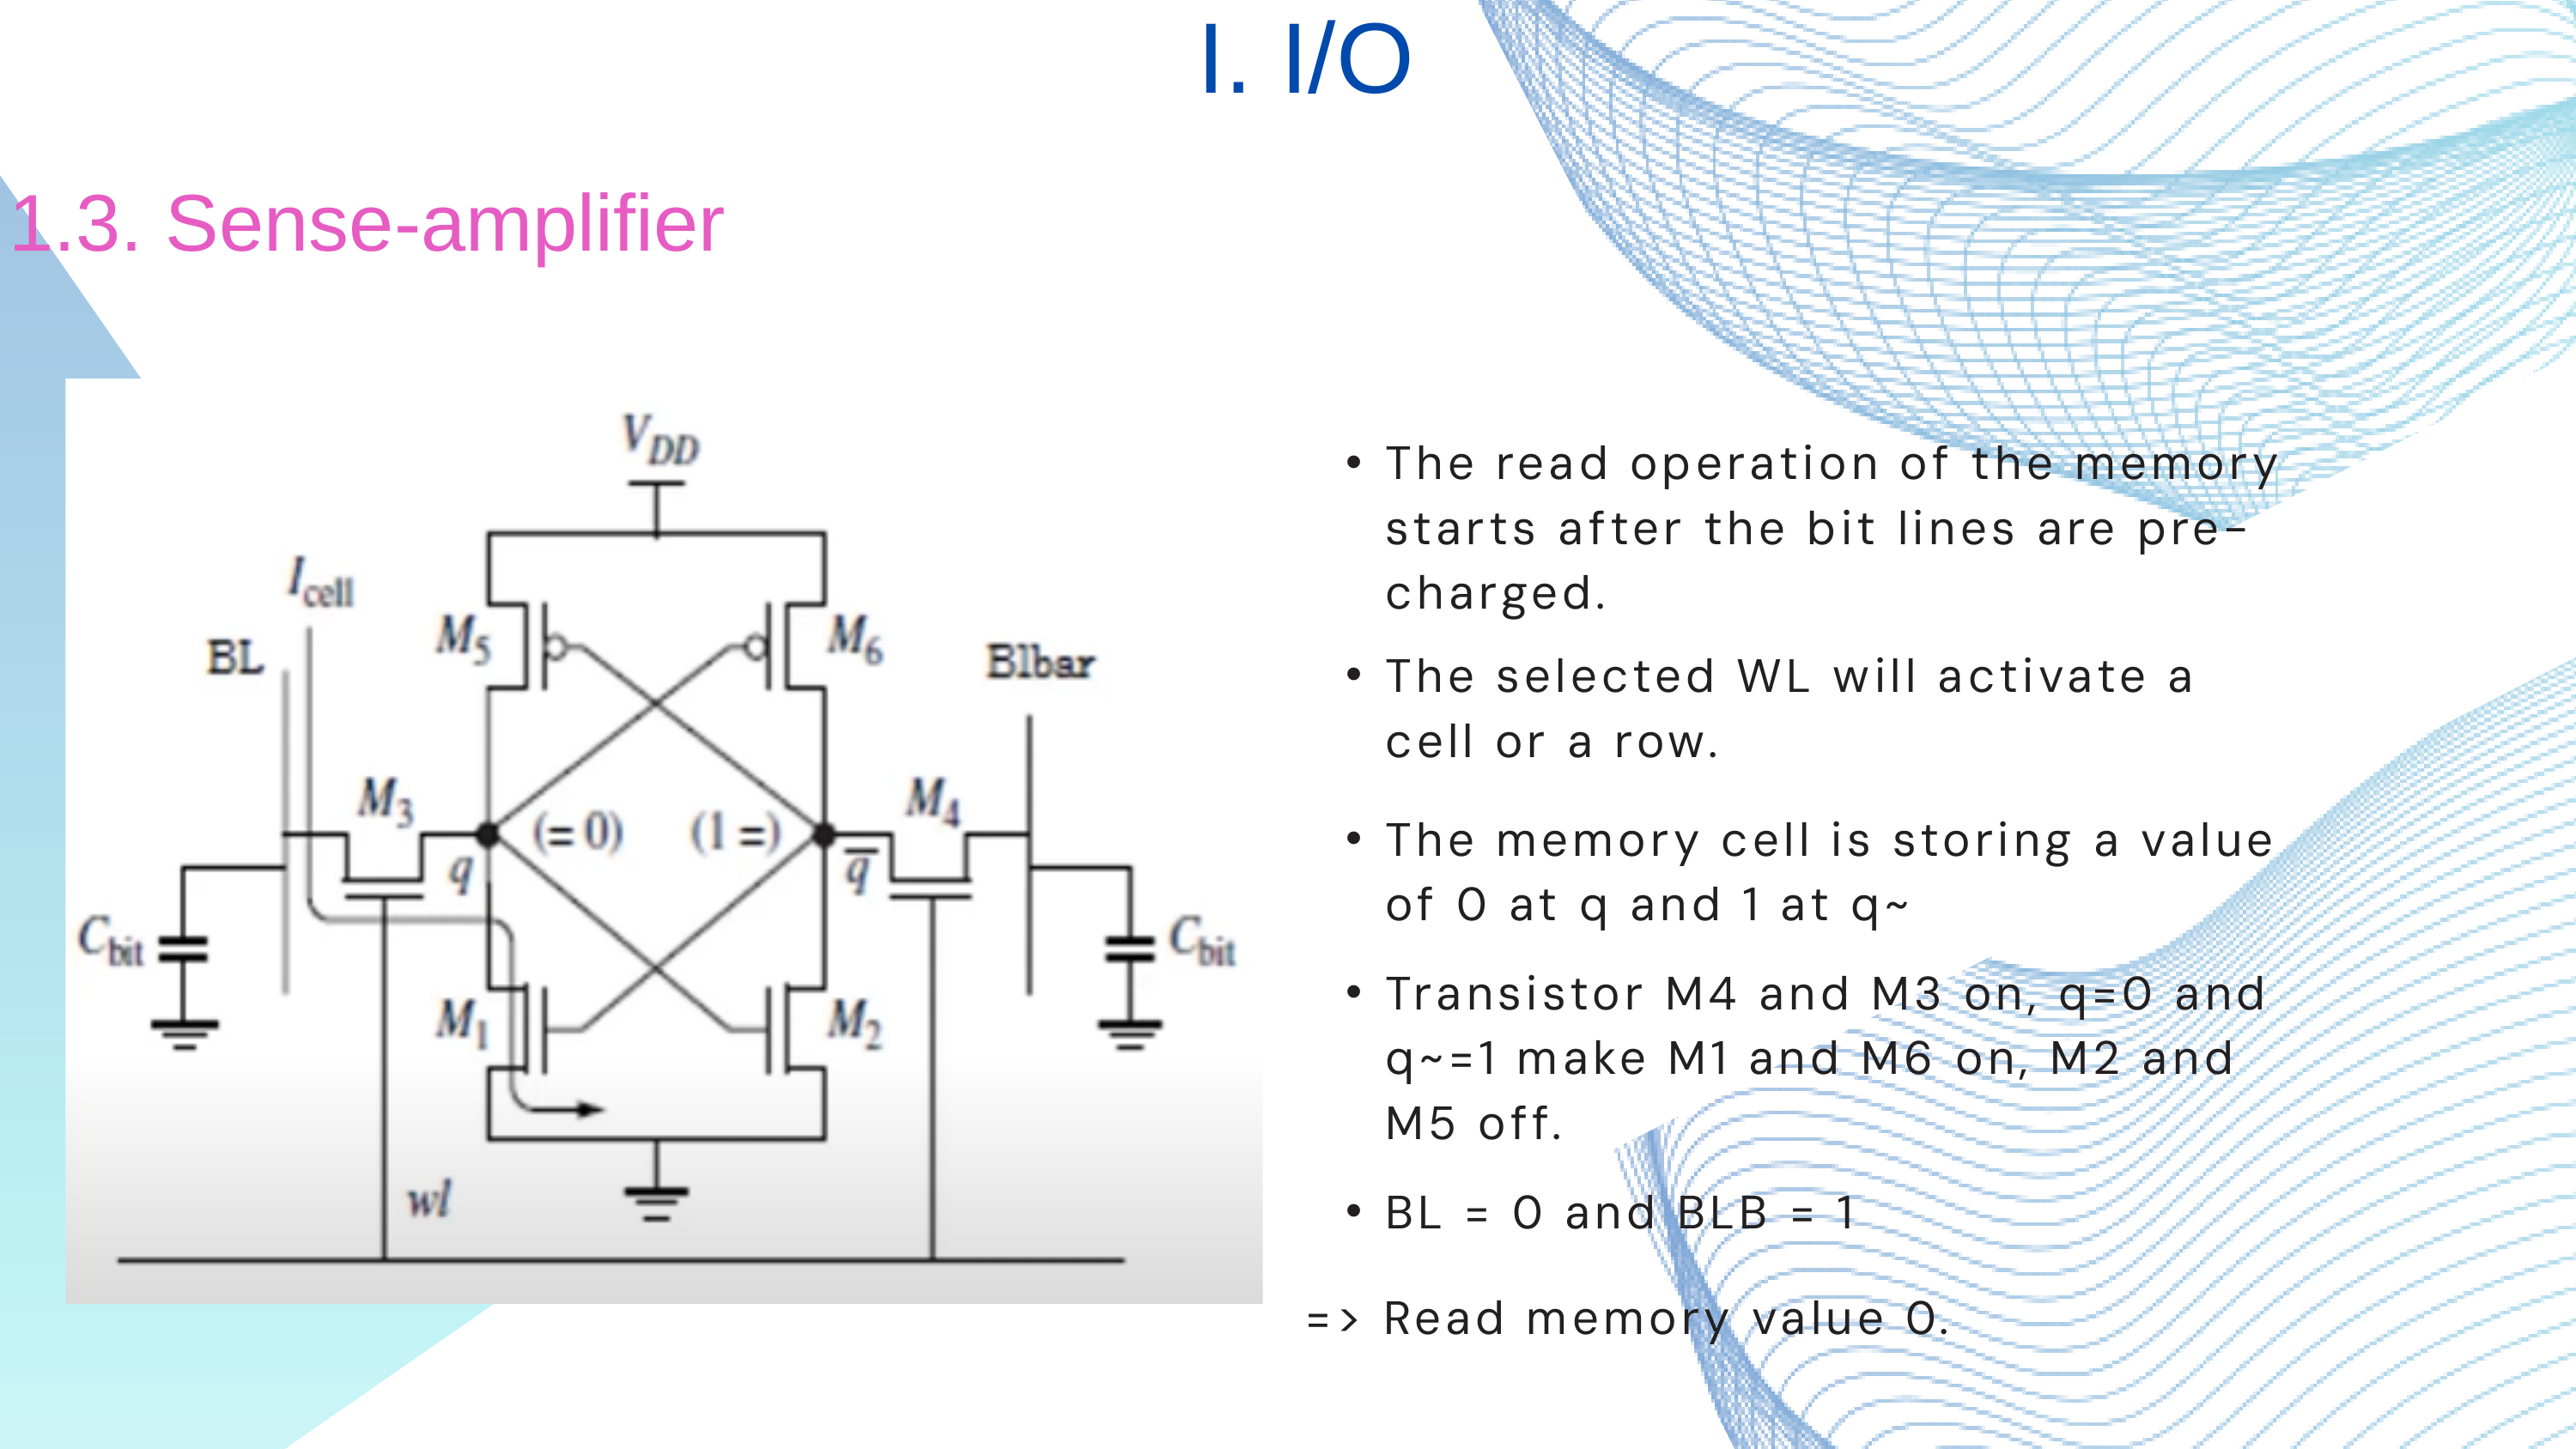

I. I/O
1.3. Sense-amplifier

The read operation of the memory starts after the bit lines are pre-charged.
The selected WL will activate a cell or a row.

The memory cell is storing a value of 0 at q and 1 at q~
Transistor M4 and M3 on, q=0 and q~=1 make M1 and M6 on, M2 and M5 off.
BL = 0 and BLB = 1
=> Read memory value 0.